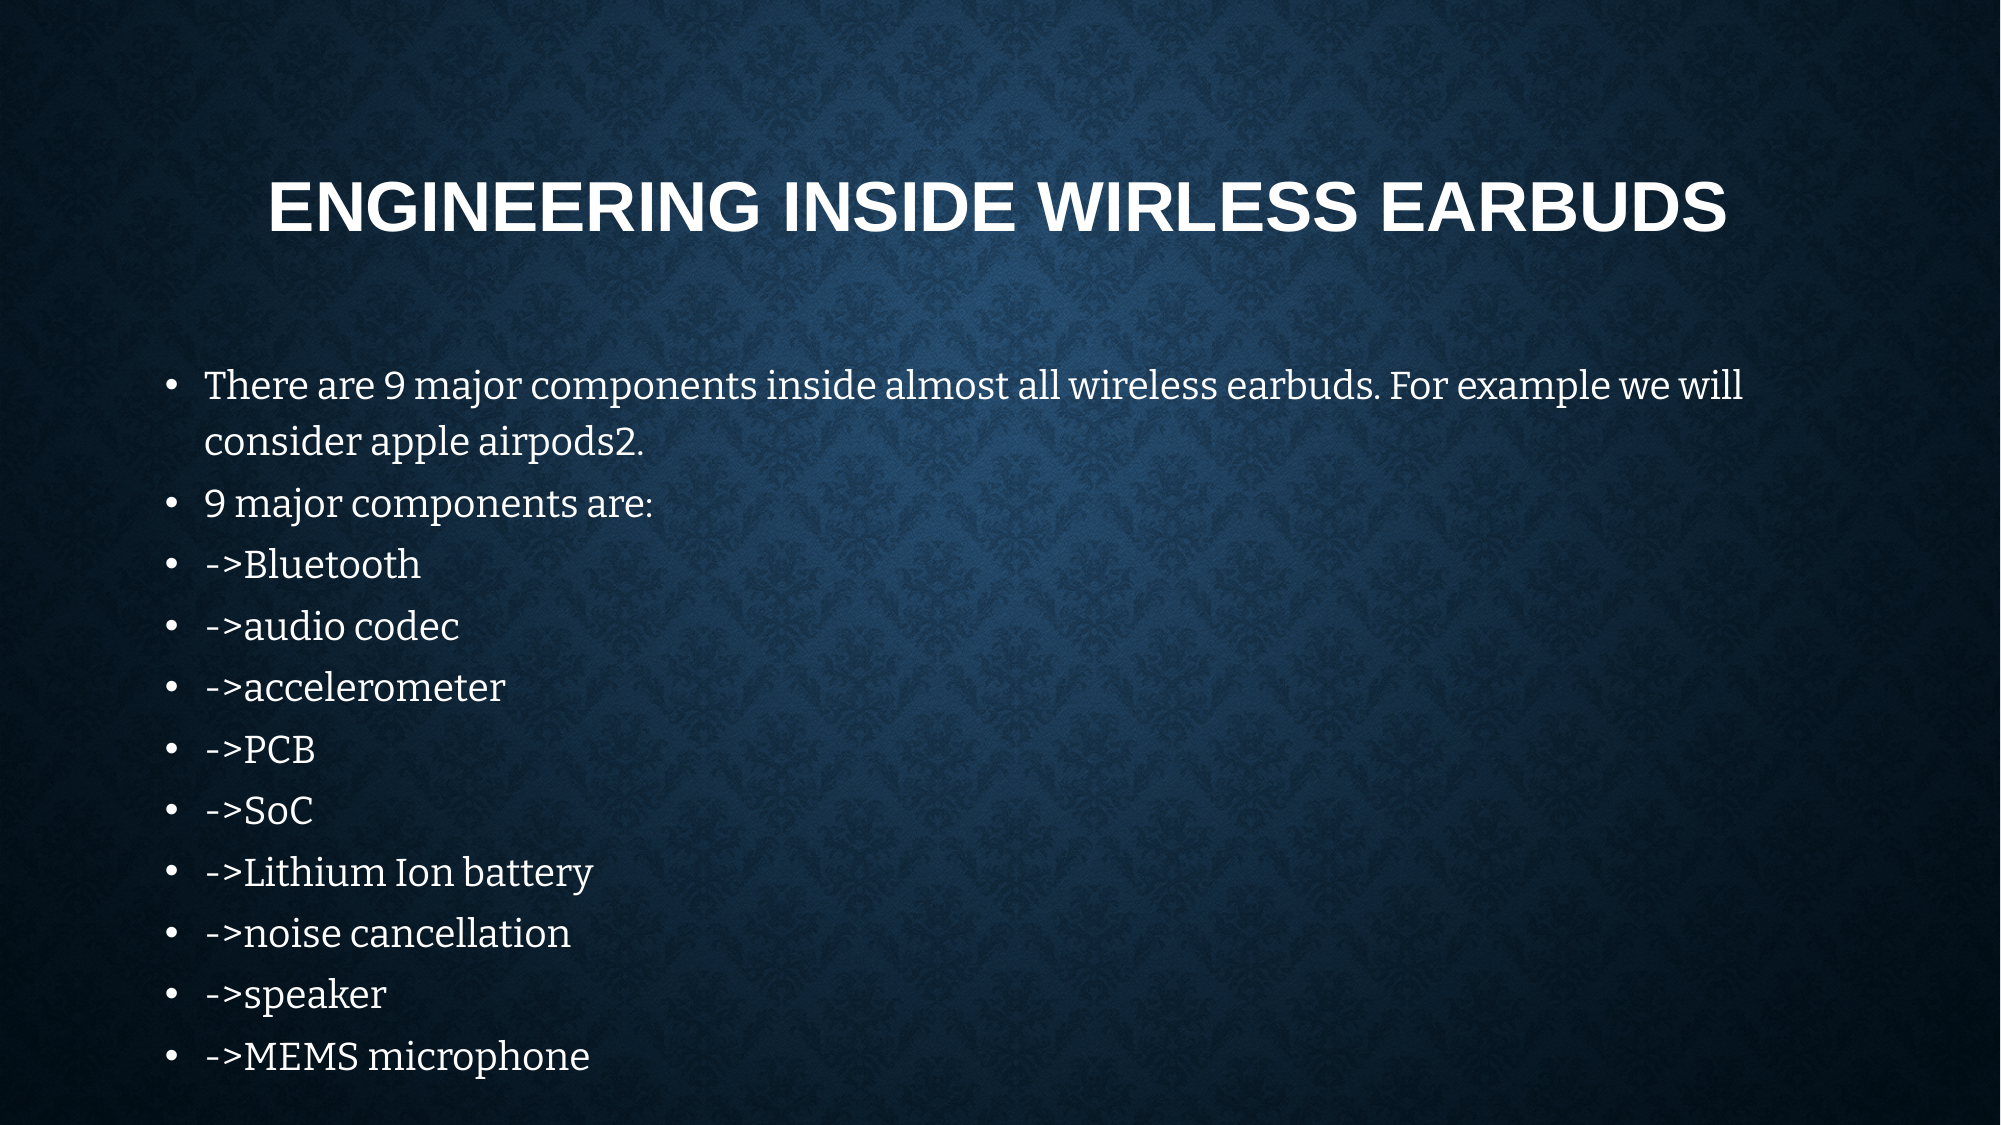

# ENGINEERING INSIDE WIRLESS EARBUDS
There are 9 major components inside almost all wireless earbuds. For example we will consider apple airpods2.
9 major components are:
->Bluetooth
->audio codec
->accelerometer
->PCB
->SoC
->Lithium Ion battery
->noise cancellation
->speaker
->MEMS microphone